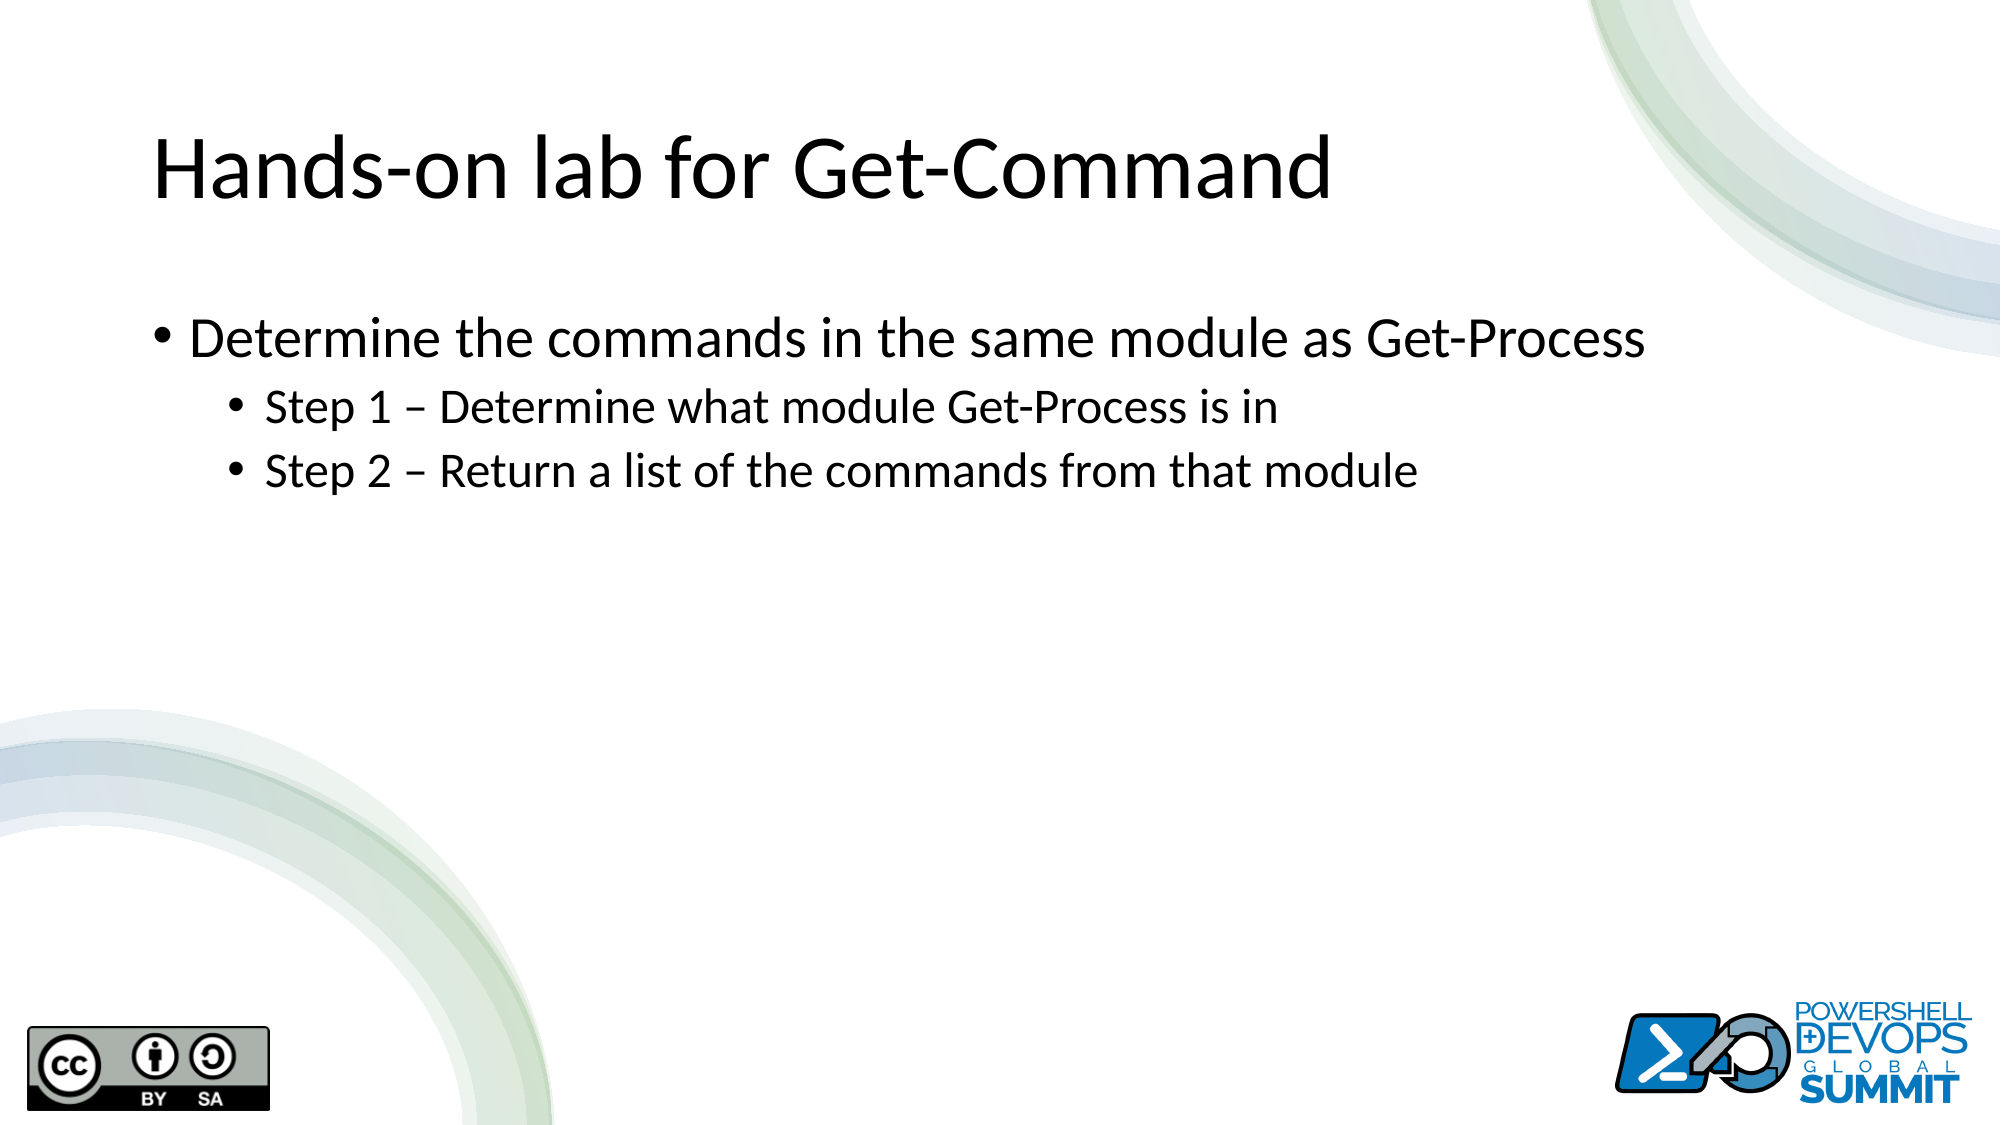

# Hands-on lab for Get-Command
Determine the commands in the same module as Get-Process
Step 1 – Determine what module Get-Process is in
Step 2 – Return a list of the commands from that module